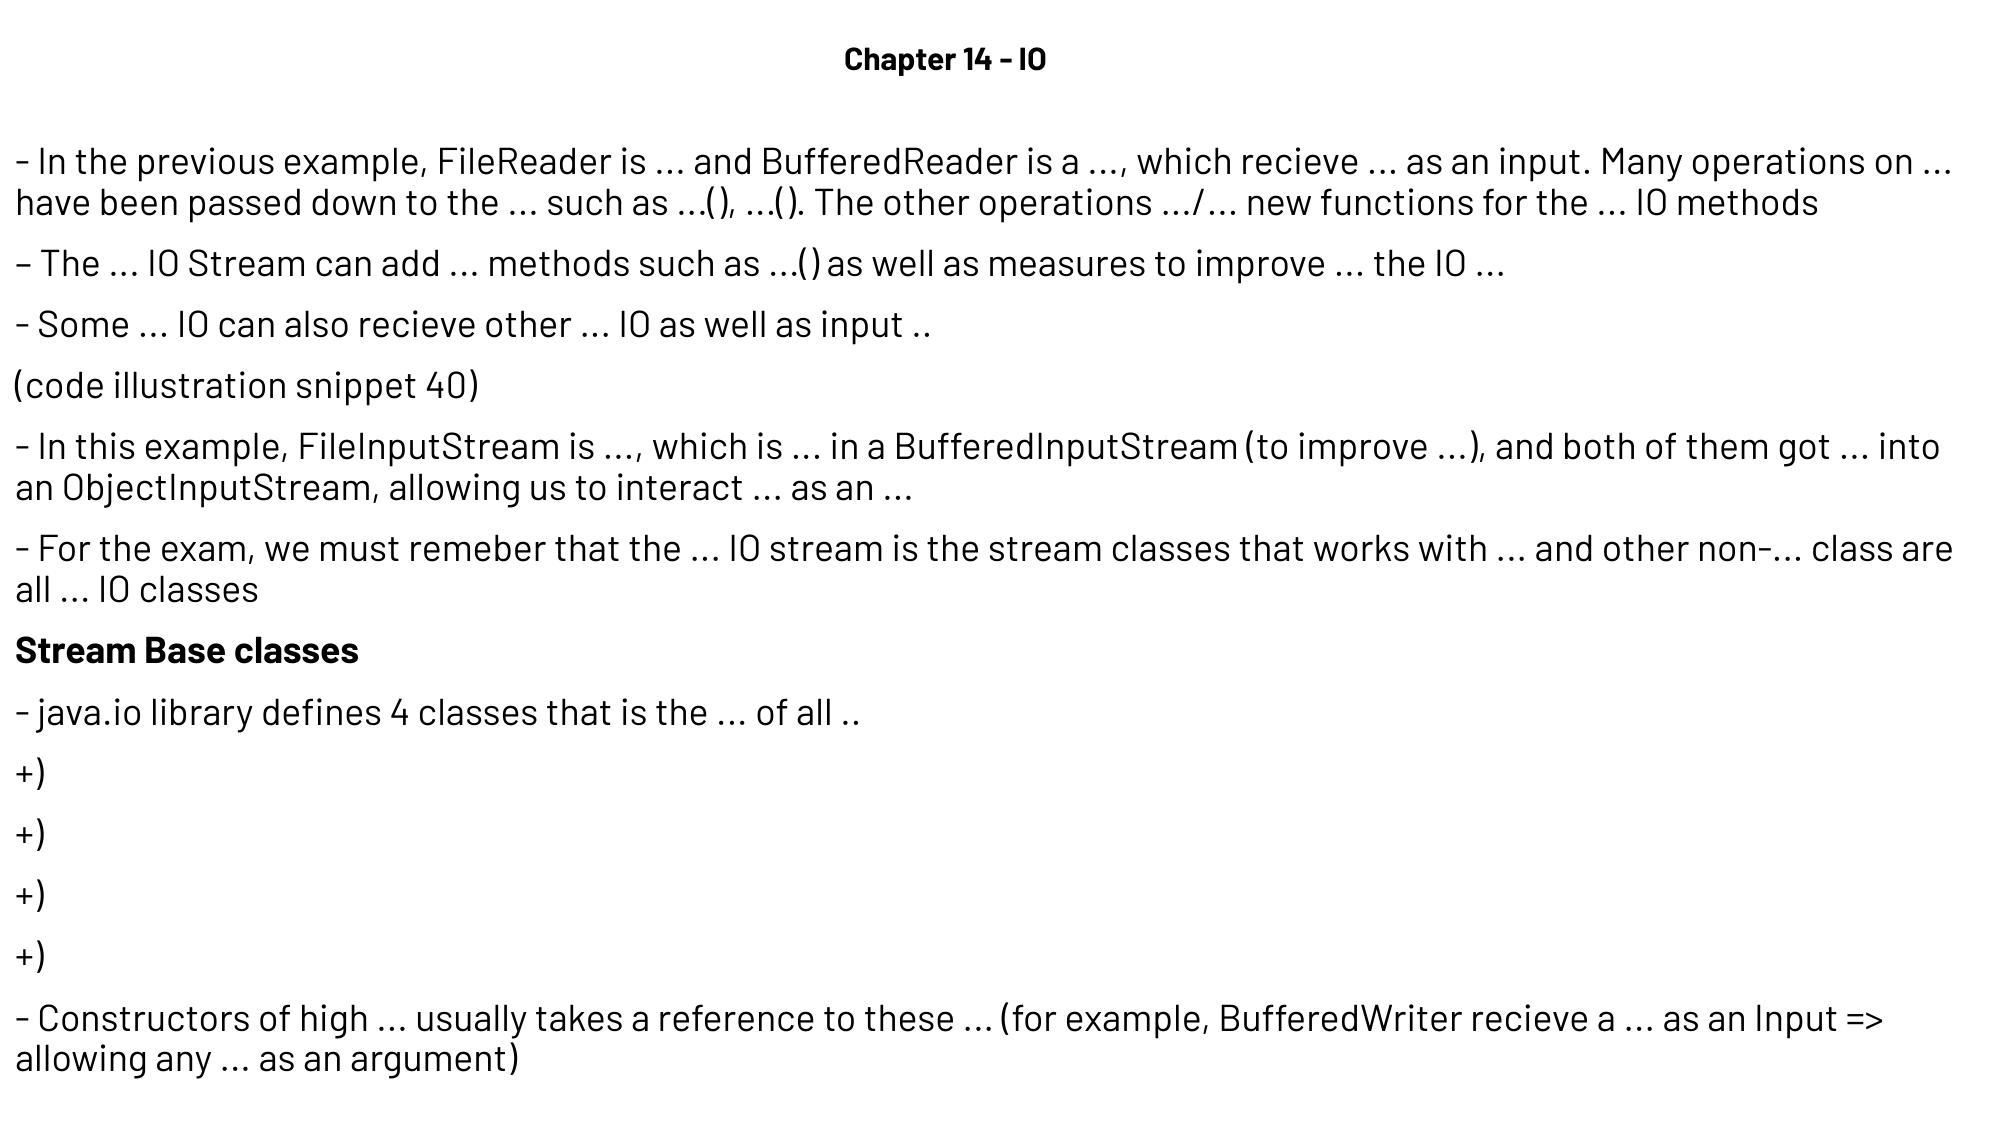

Chapter 14 - IO
- In the previous example, FileReader is ... and BufferedReader is a ..., which recieve ... as an input. Many operations on ... have been passed down to the ... such as ...(), ...(). The other operations .../... new functions for the ... IO methods
– The ... IO Stream can add ... methods such as ...() as well as measures to improve ... the IO ...
- Some ... IO can also recieve other ... IO as well as input ..
(code illustration snippet 40)
- In this example, FileInputStream is ..., which is ... in a BufferedInputStream (to improve ...), and both of them got ... into an ObjectInputStream, allowing us to interact ... as an ...
- For the exam, we must remeber that the ... IO stream is the stream classes that works with ... and other non-... class are all ... IO classes
Stream Base classes
- java.io library defines 4 classes that is the ... of all ..
+)
+)
+)
+)
- Constructors of high ... usually takes a reference to these ... (for example, BufferedWriter recieve a ... as an Input => allowing any ... as an argument)